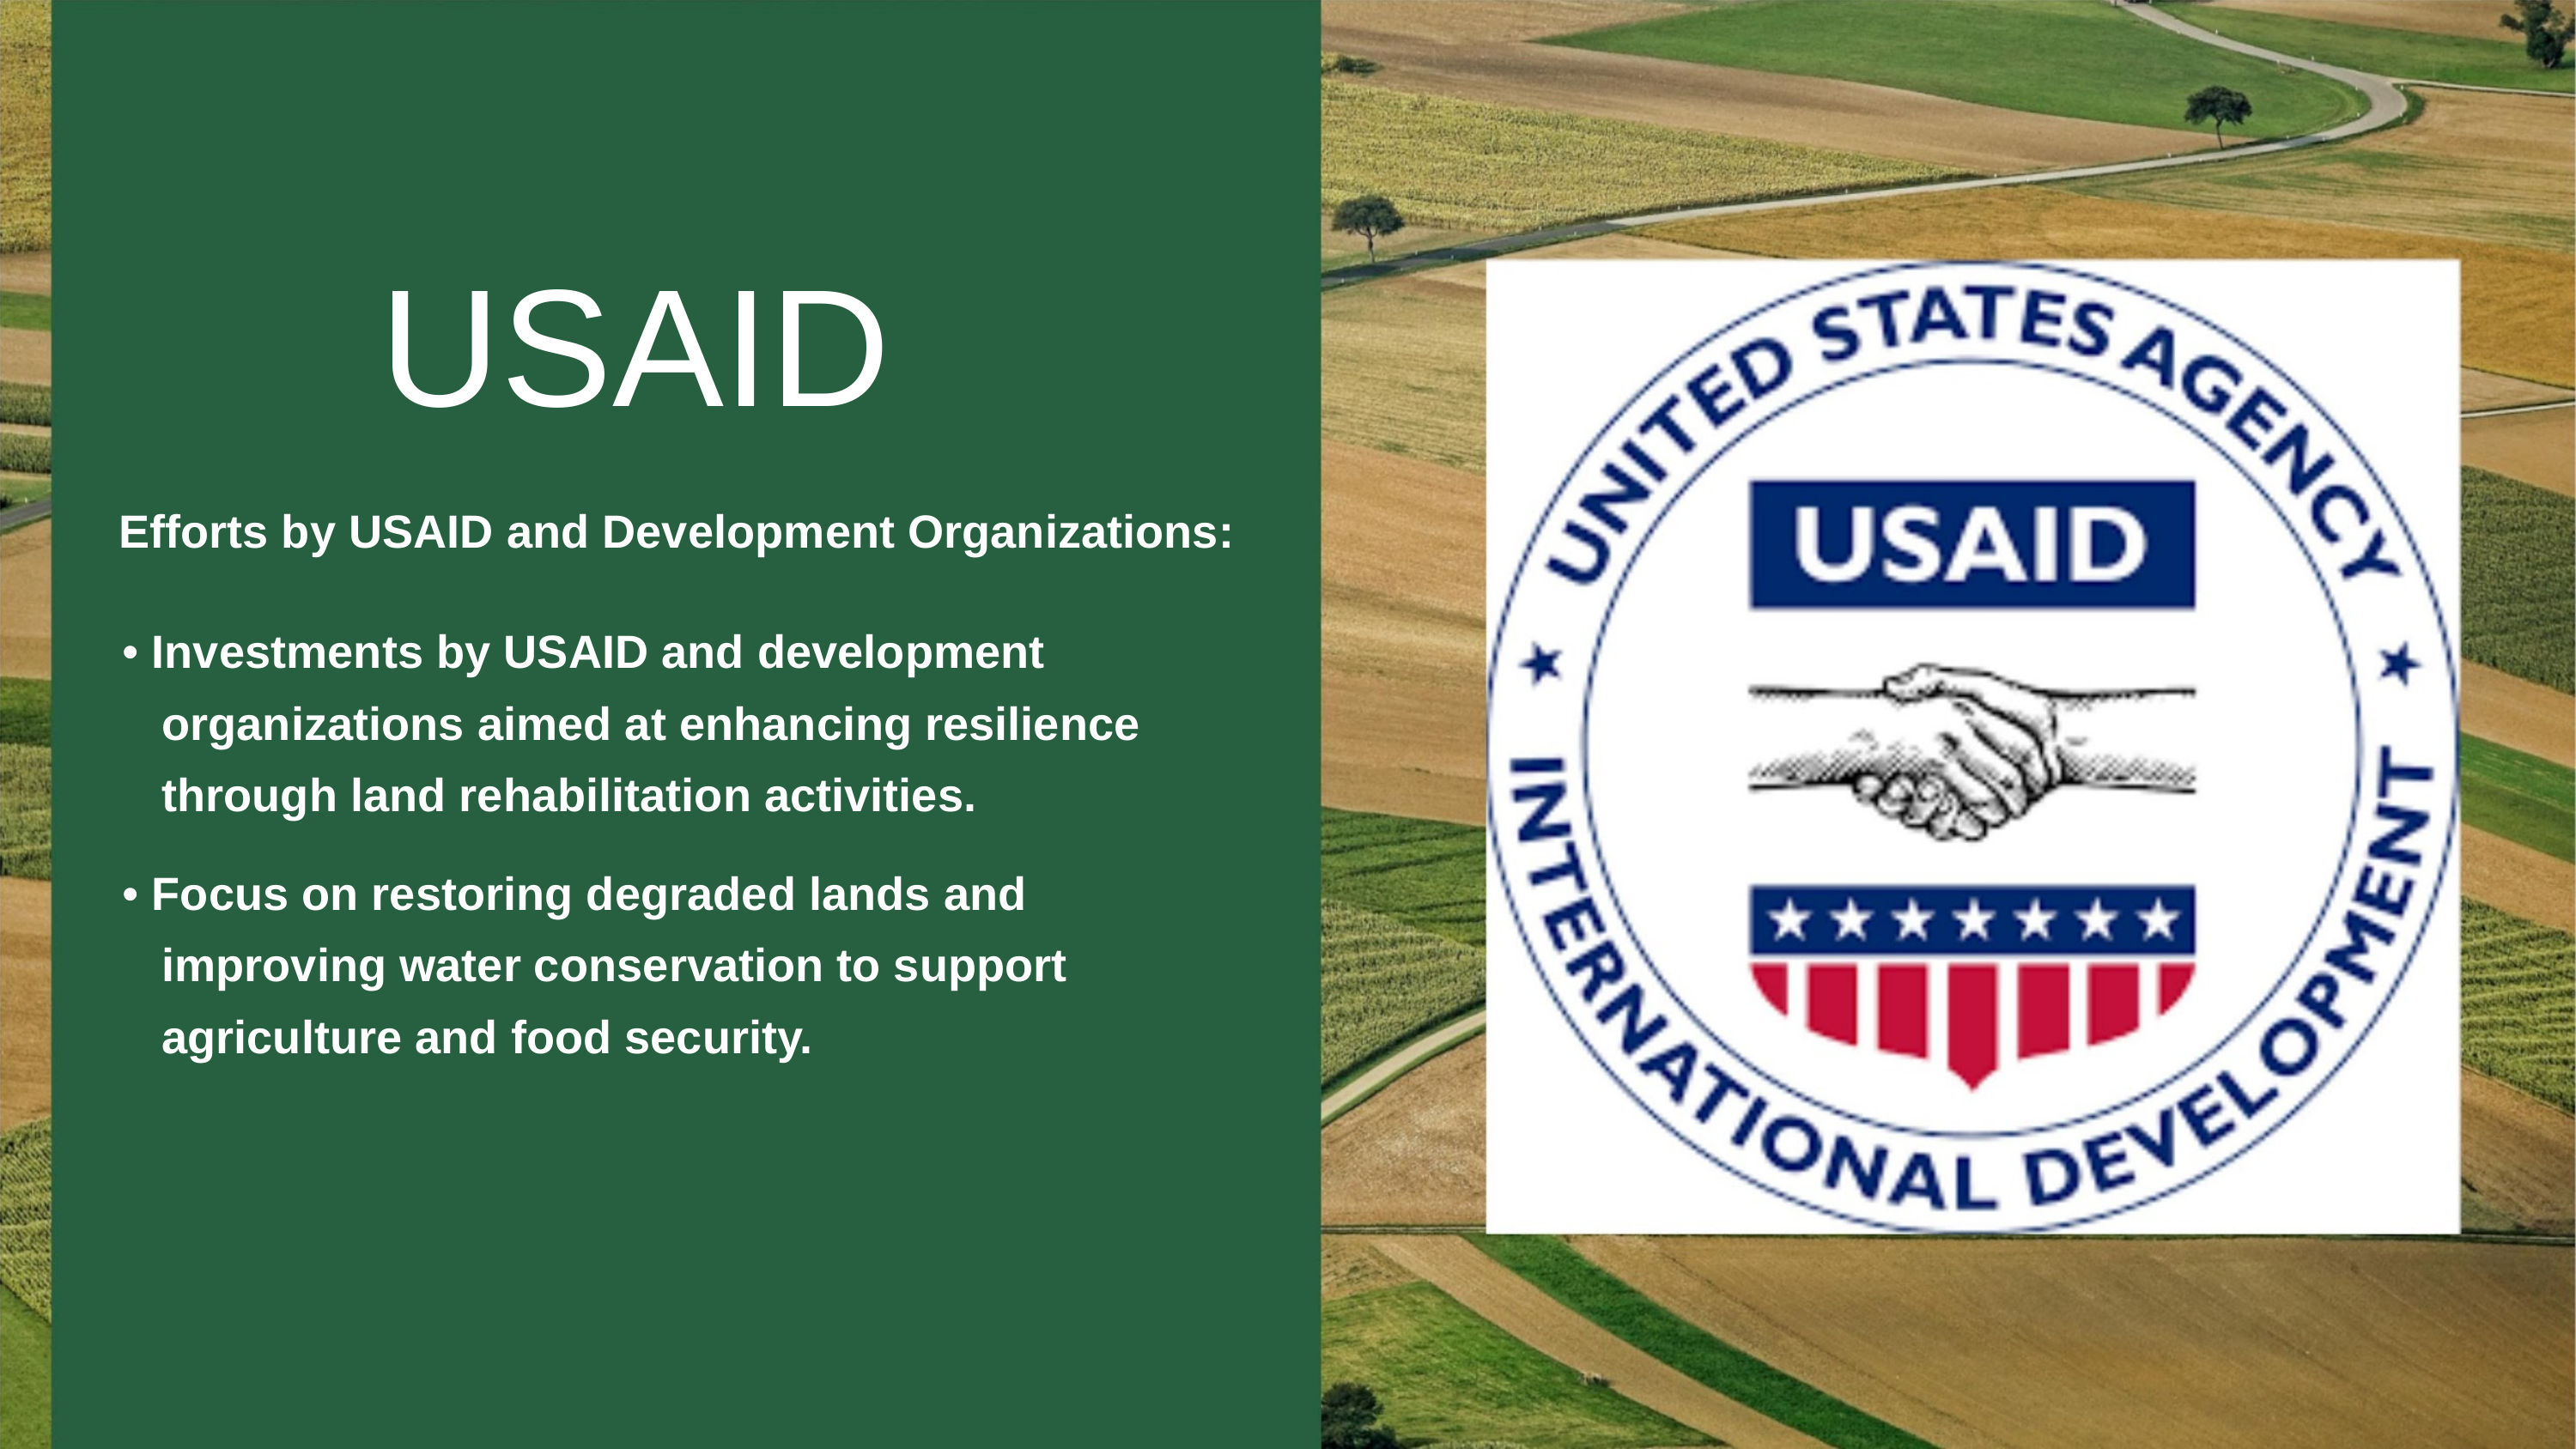

USAID
Efforts by USAID and Development Organizations:
• Investments by USAID and development
organizations aimed at enhancing resilience
through land rehabilitation activities.
• Focus on restoring degraded lands and
improving water conservation to support
agriculture and food security.